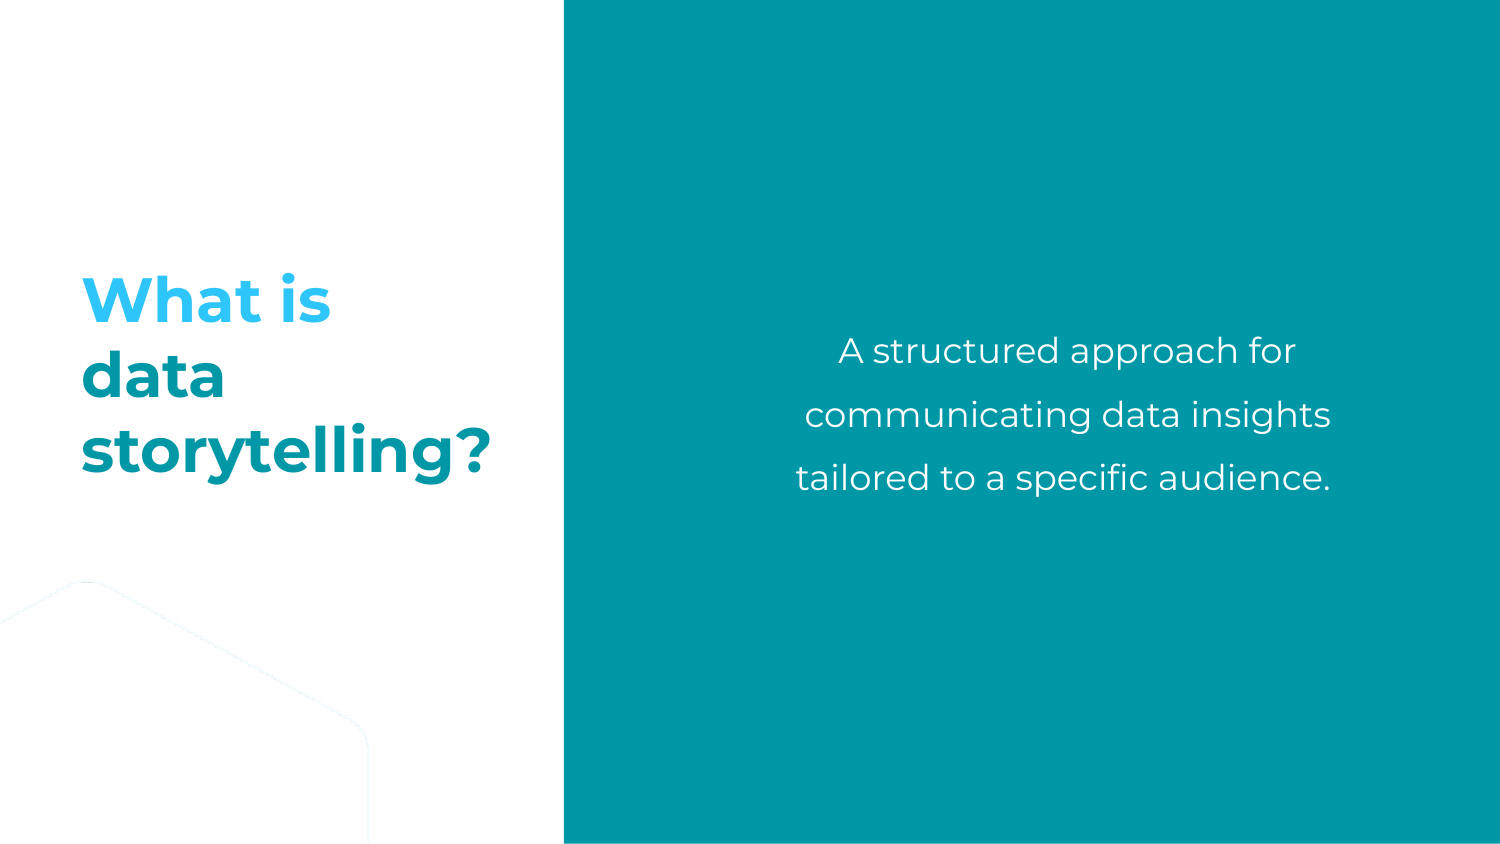

What is
data storytelling?
A structured approach for communicating data insights tailored to a specific audience.